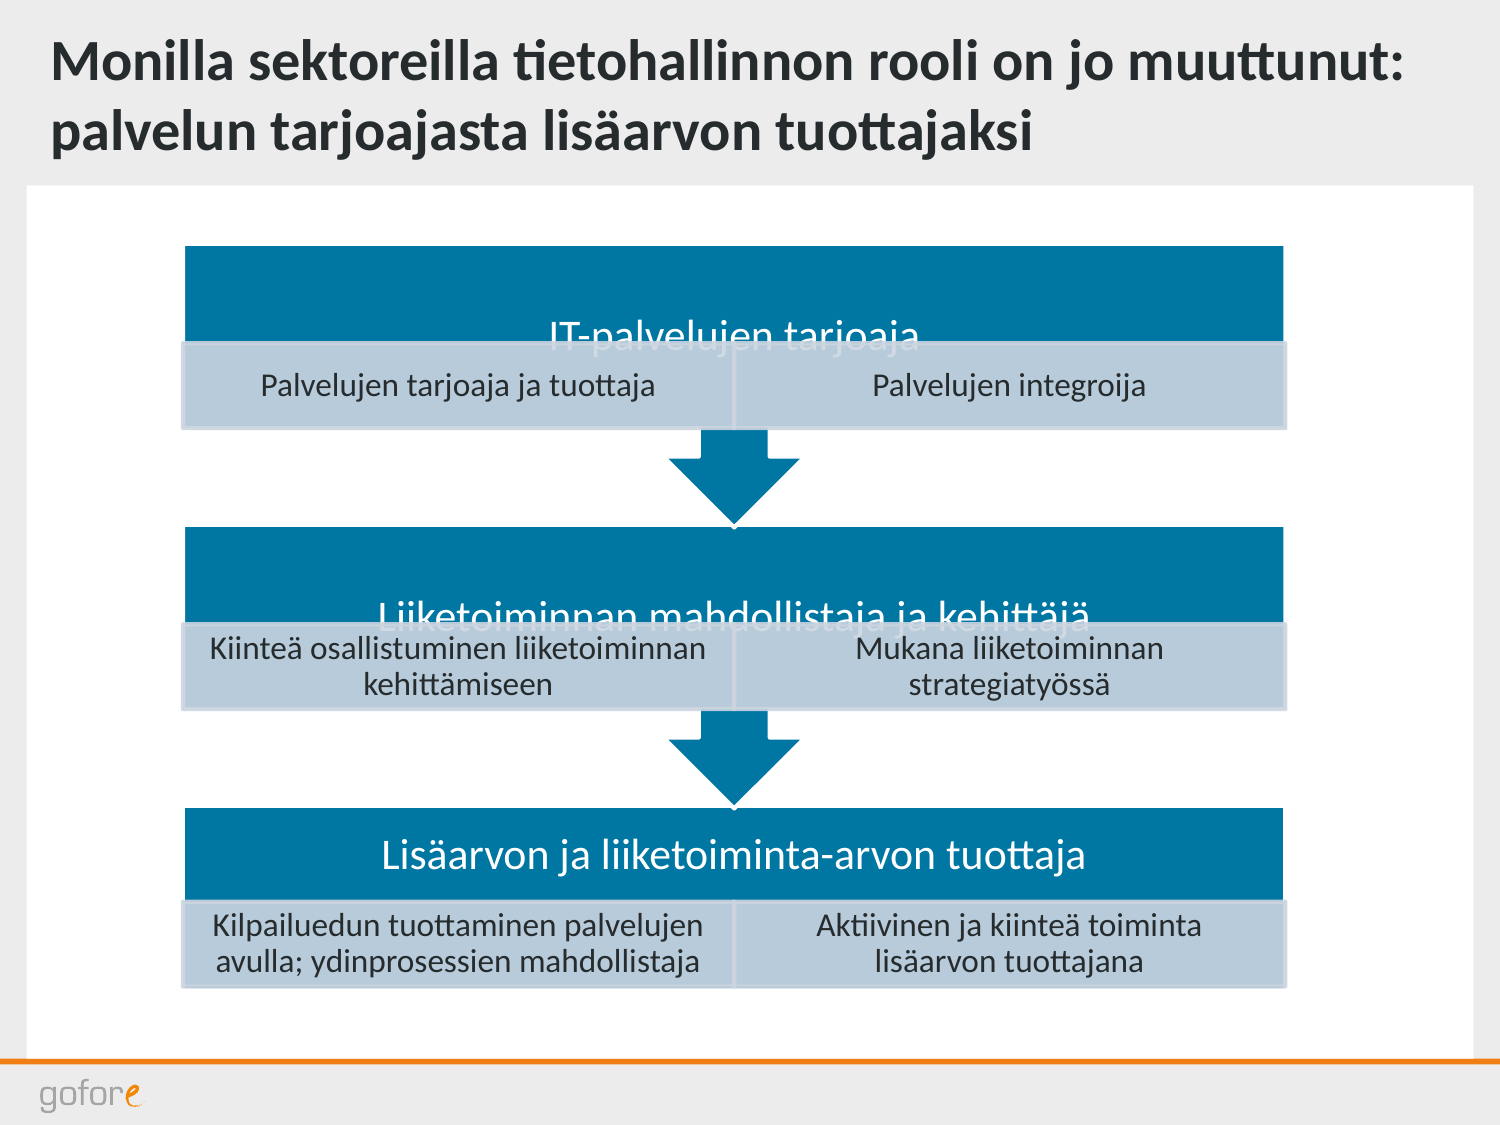

# Monilla sektoreilla tietohallinnon rooli on jo muuttunut: palvelun tarjoajasta lisäarvon tuottajaksi
Lisäarvon ja liiketoiminta-arvon tuottaja
Kilpailuedun tuottaminen palvelujen avulla; ydinprosessien mahdollistaja
Aktiivinen ja kiinteä toiminta lisäarvon tuottajana
Liiketoiminnan mahdollistaja ja kehittäjä
Kiinteä osallistuminen liiketoiminnan kehittämiseen
Mukana liiketoiminnan strategiatyössä
IT-palvelujen tarjoaja
Palvelujen tarjoaja ja tuottaja
Palvelujen integroija